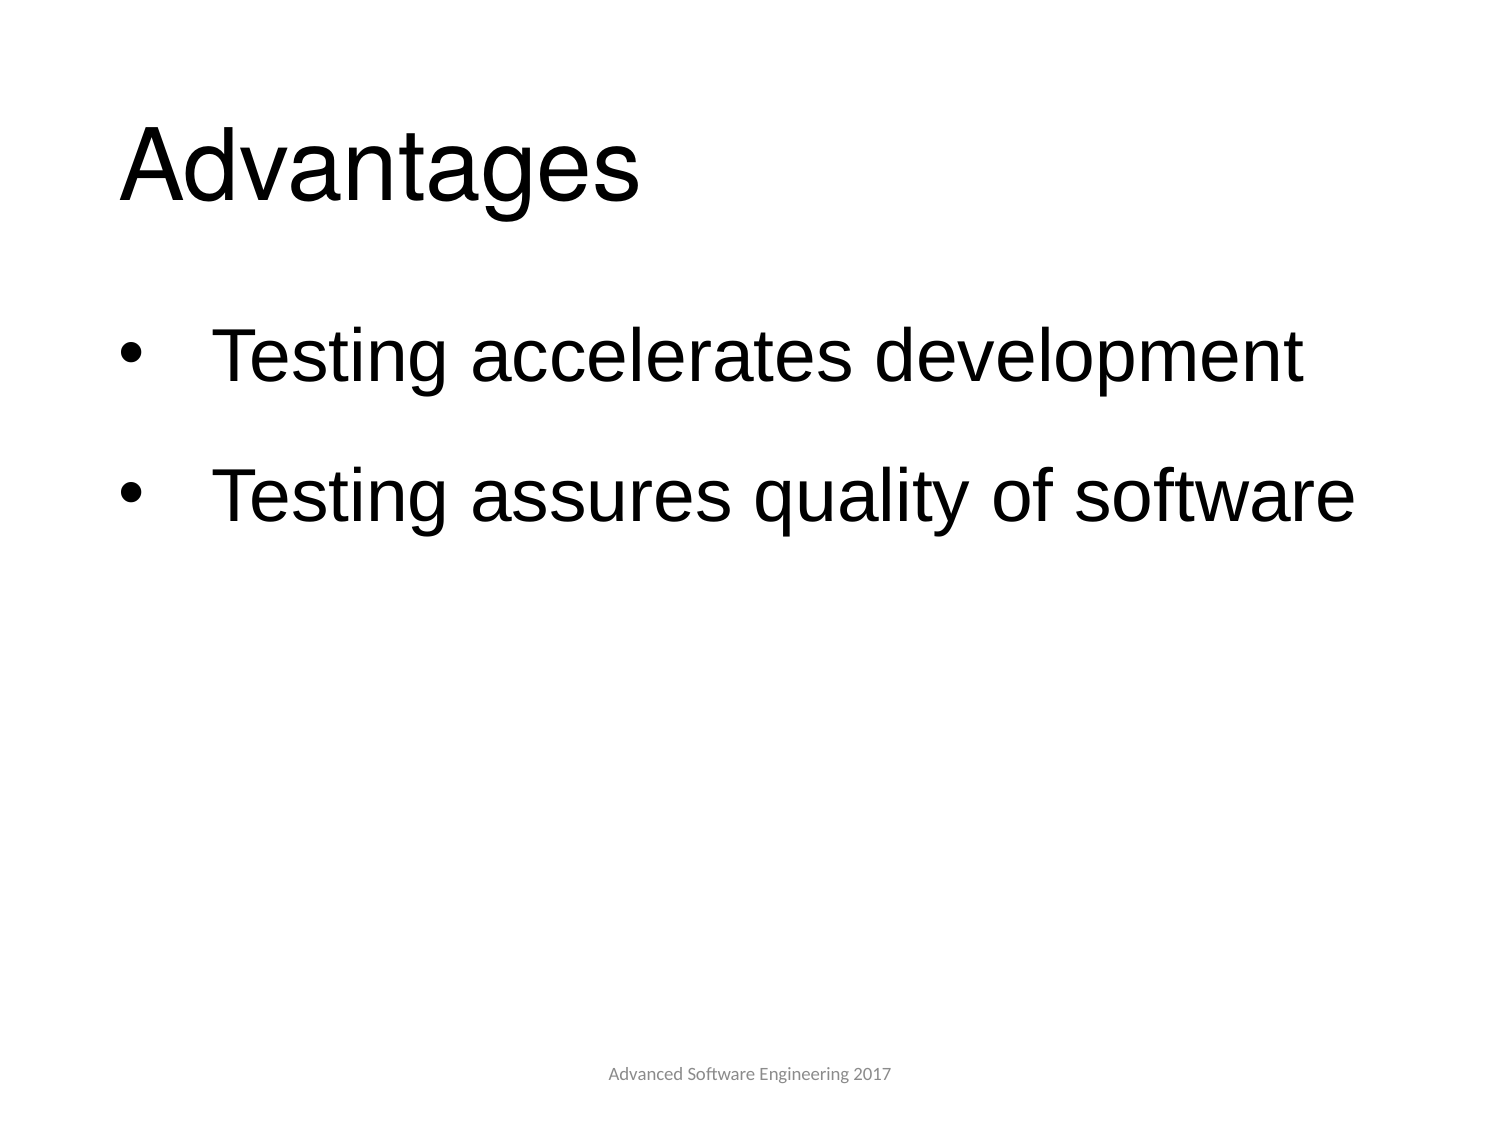

# Advantages
Testing accelerates development
Testing assures quality of software
Advanced Software Engineering 2017